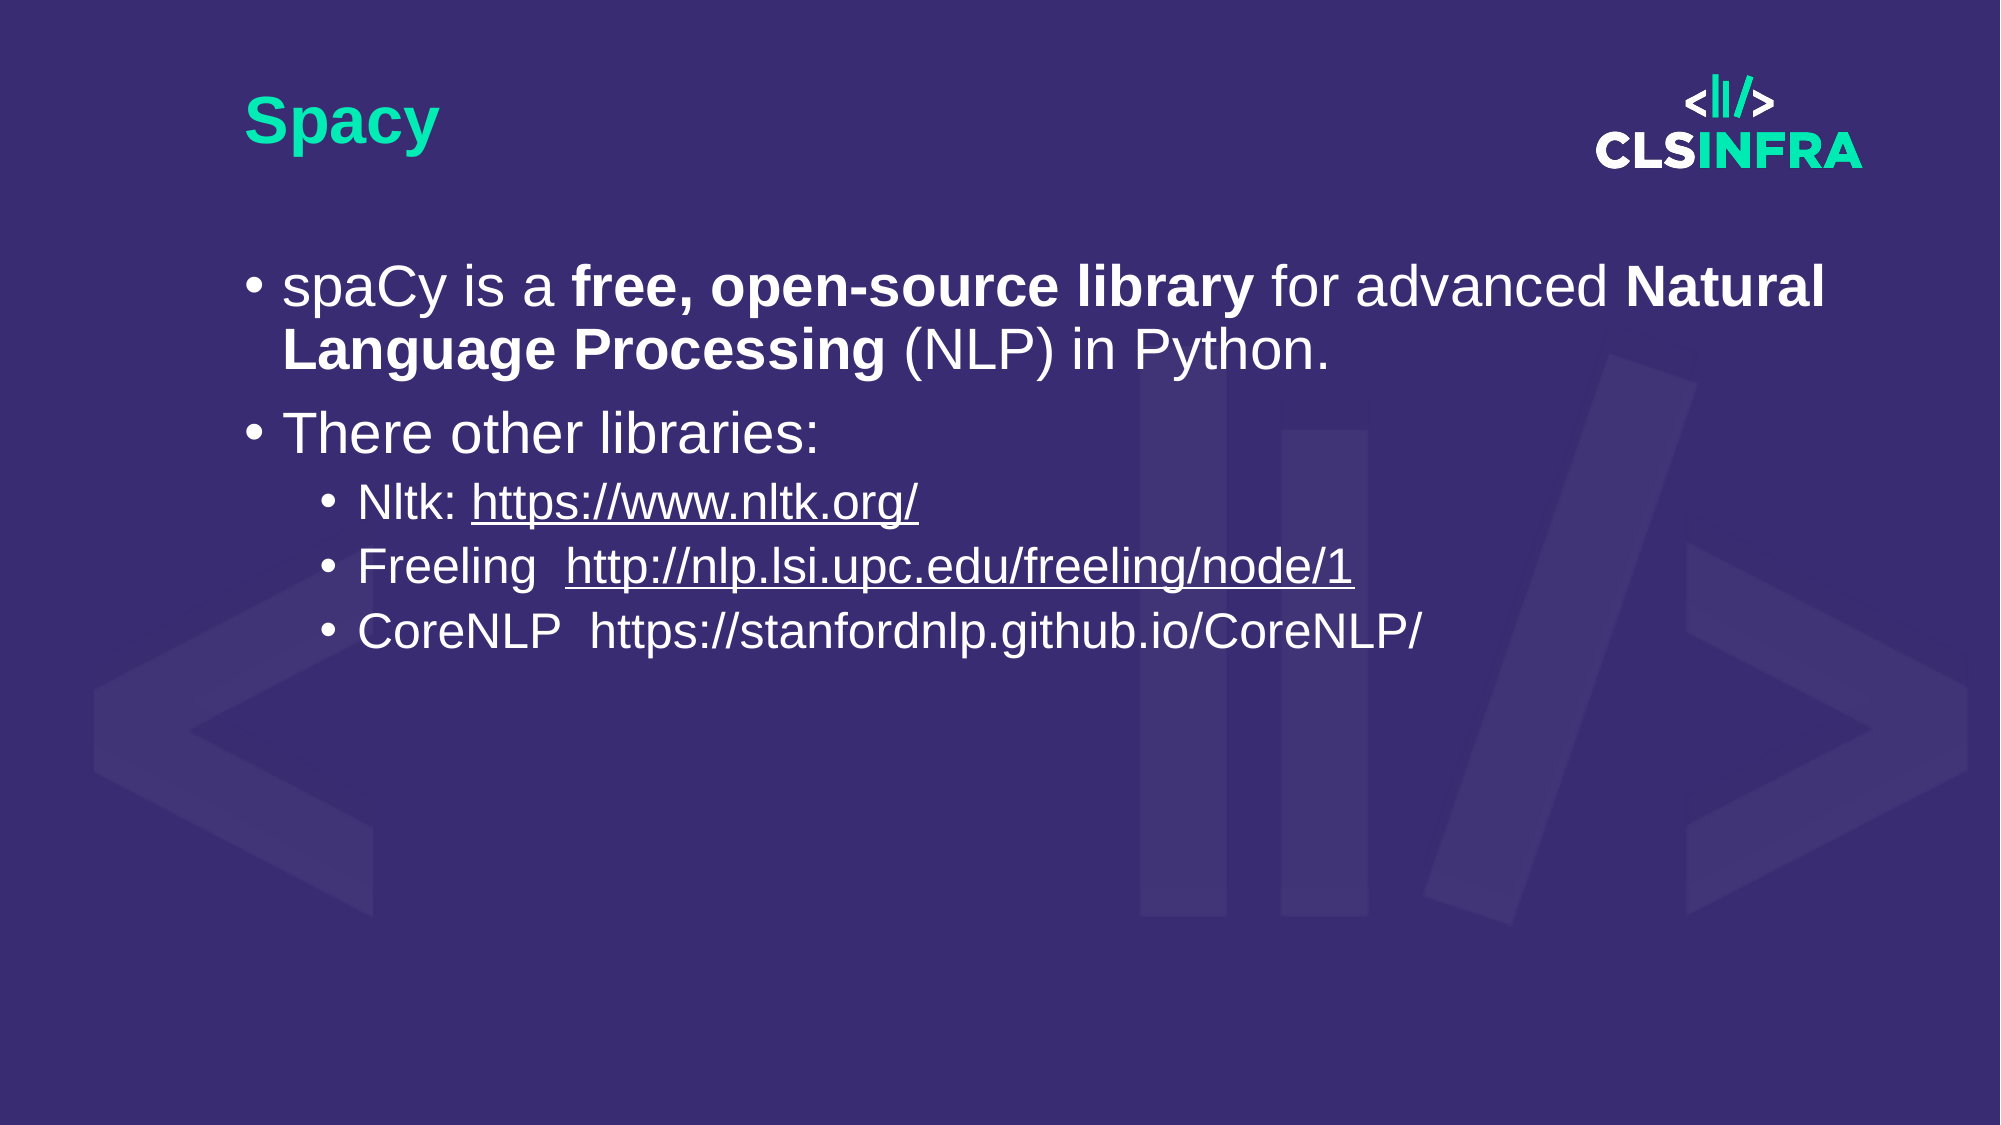

# Spacy
spaCy is a free, open-source library for advanced Natural Language Processing (NLP) in Python.
There other libraries:
Nltk: https://www.nltk.org/
Freeling  http://nlp.lsi.upc.edu/freeling/node/1
CoreNLP  https://stanfordnlp.github.io/CoreNLP/